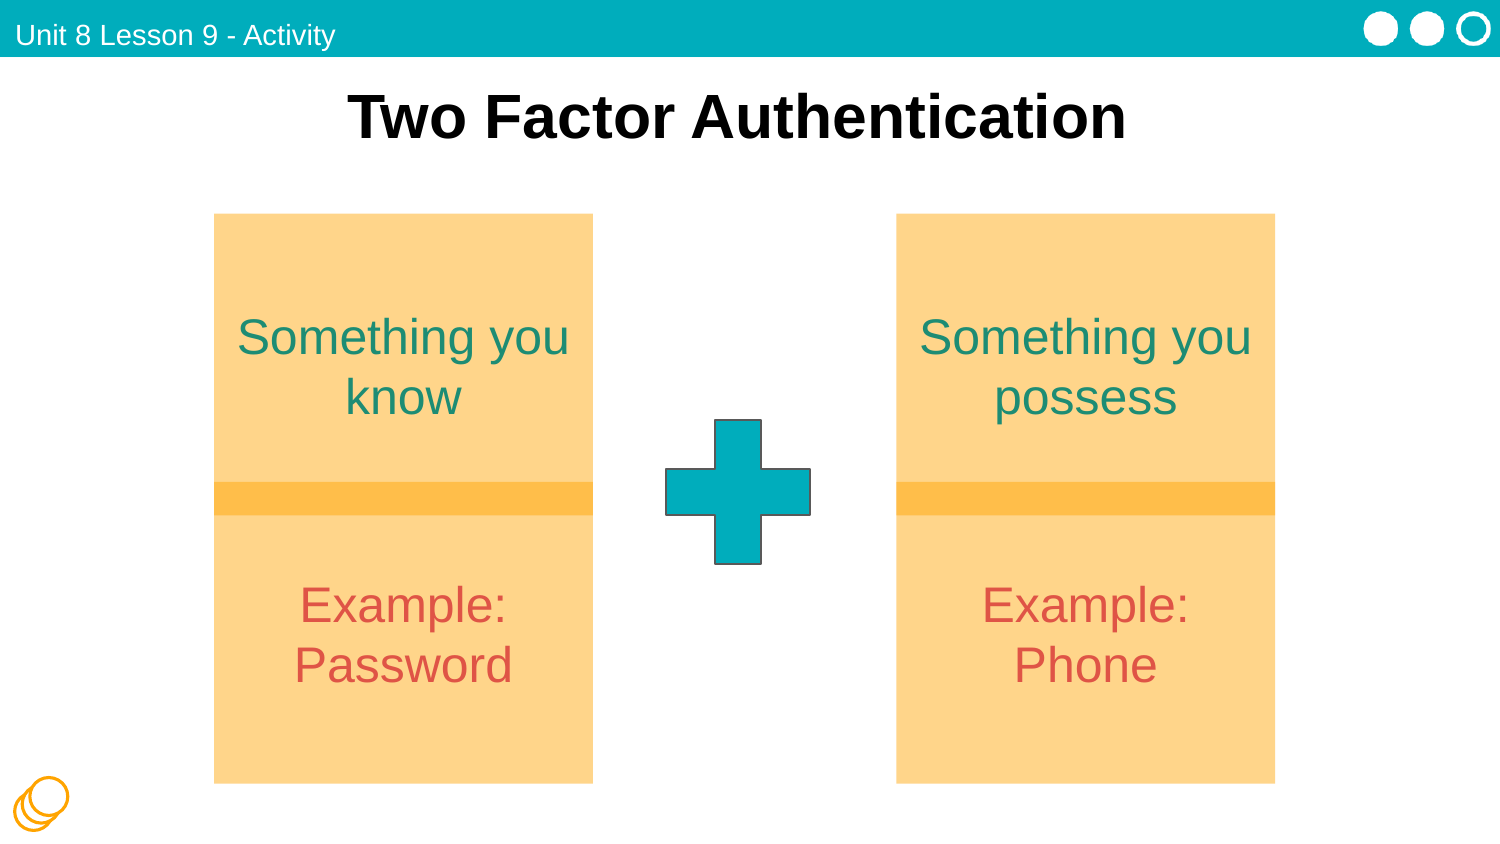

Unit 8 Lesson 9 - Activity
Two Factor Authentication
Something you know
Something you possess

Example:
Password
Example:
Phone